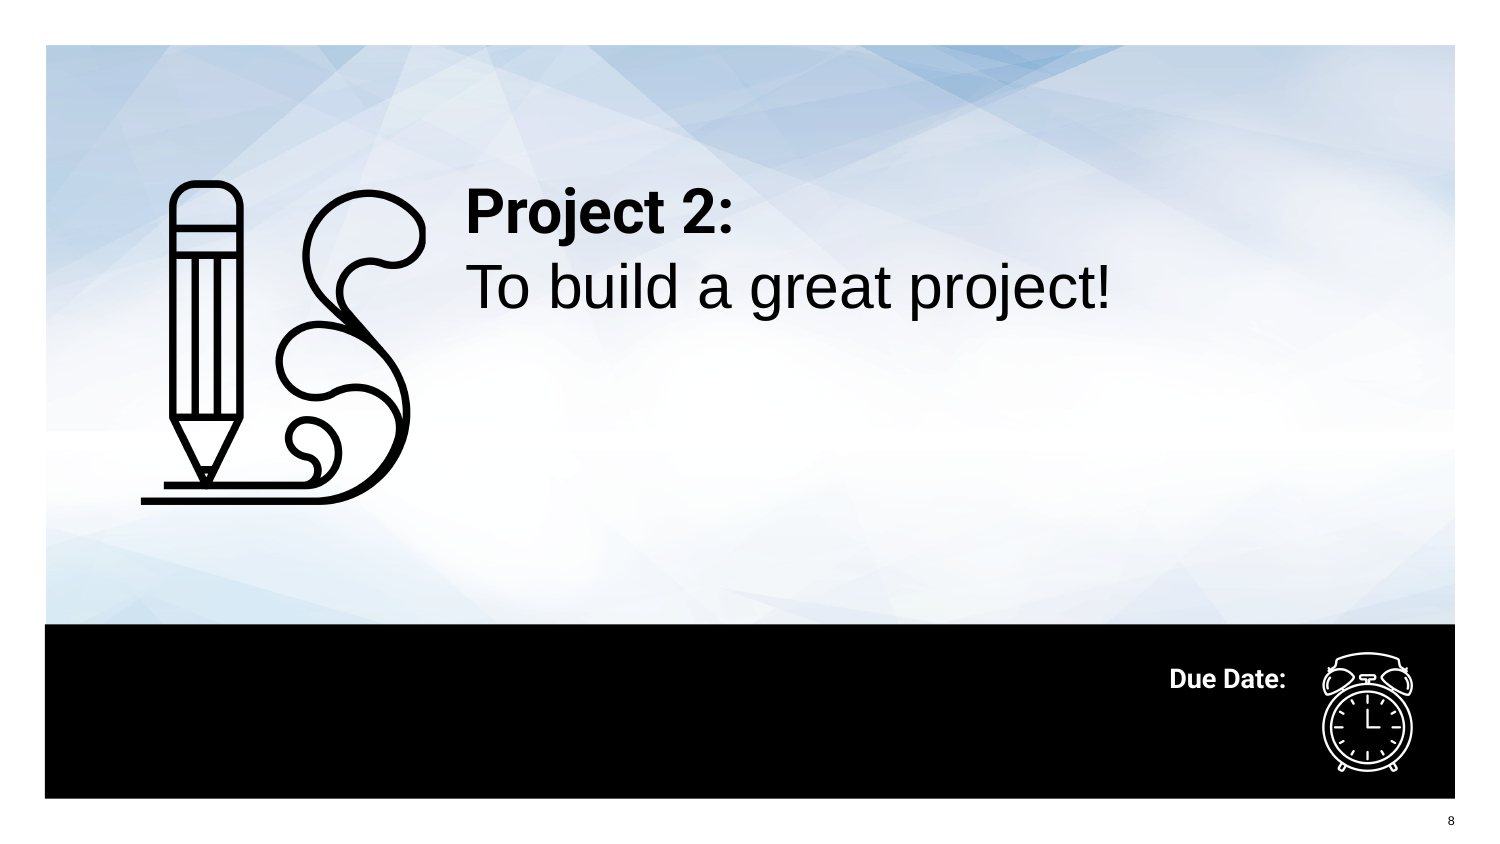

Project 2:
To build a great project!
8